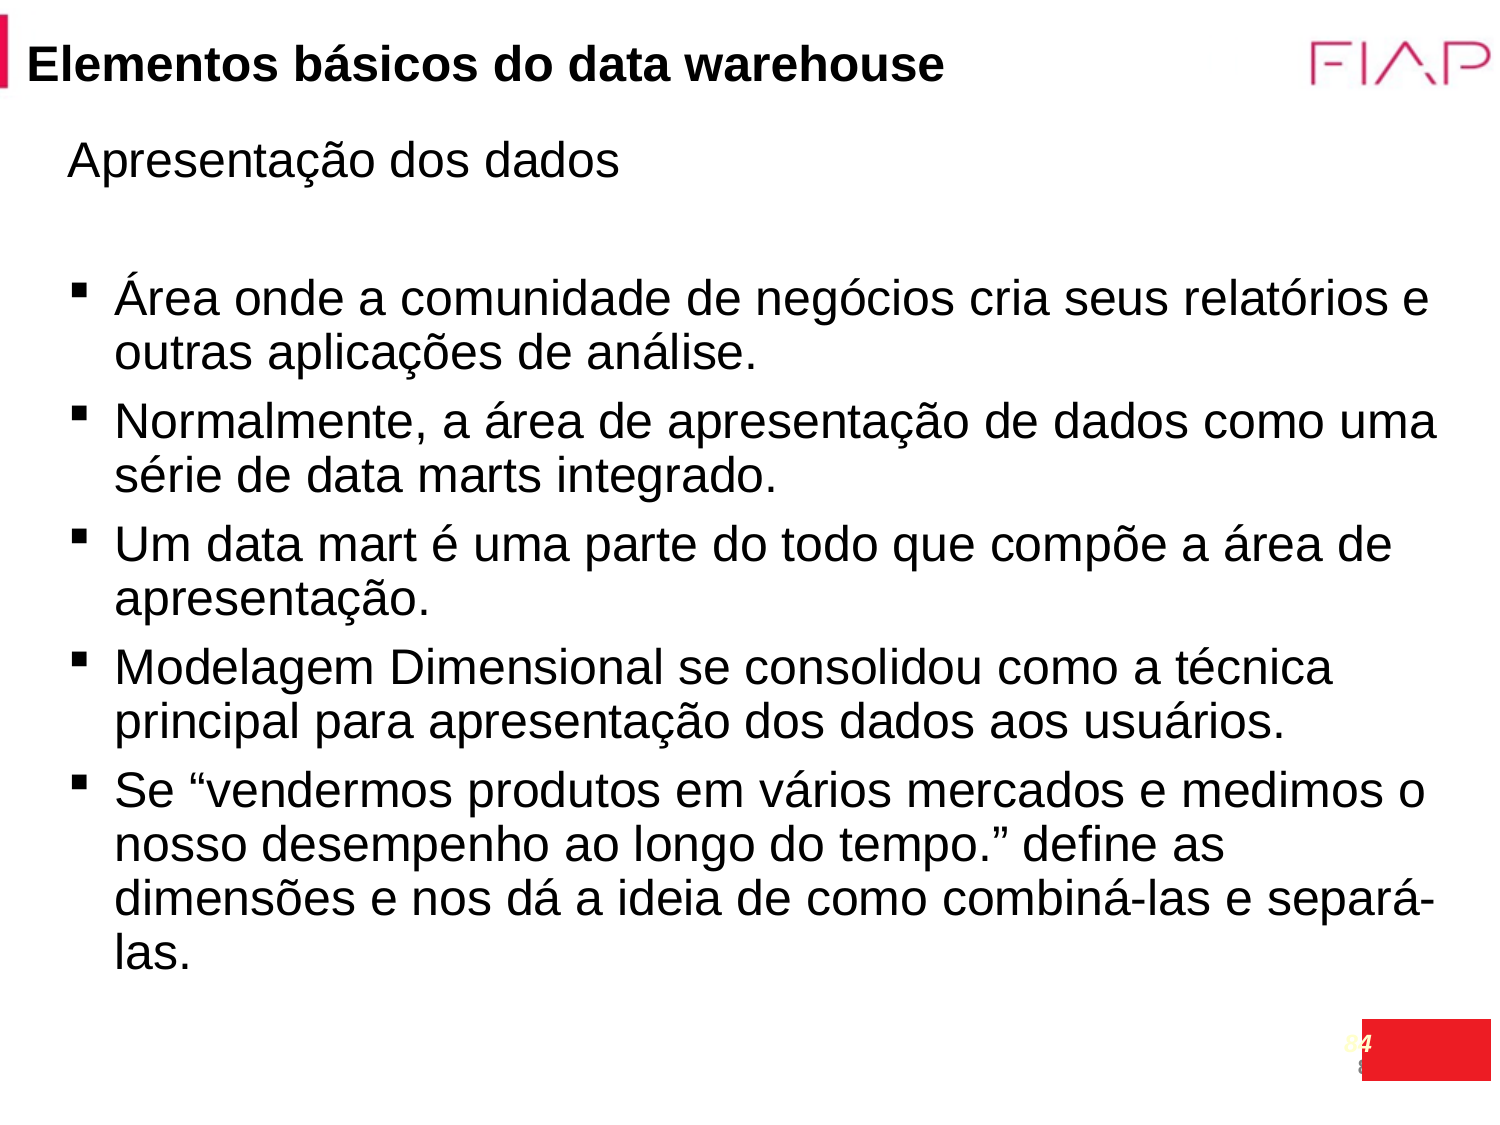

84
# Elementos básicos do data warehouse
Apresentação dos dados

Área onde a comunidade de negócios cria seus relatórios e outras aplicações de análise.
Normalmente, a área de apresentação de dados como uma série de data marts integrado.
Um data mart é uma parte do todo que compõe a área de apresentação.
Modelagem Dimensional se consolidou como a técnica principal para apresentação dos dados aos usuários.
Se “vendermos produtos em vários mercados e medimos o nosso desempenho ao longo do tempo.” define as dimensões e nos dá a ideia de como combiná-las e separá-las.